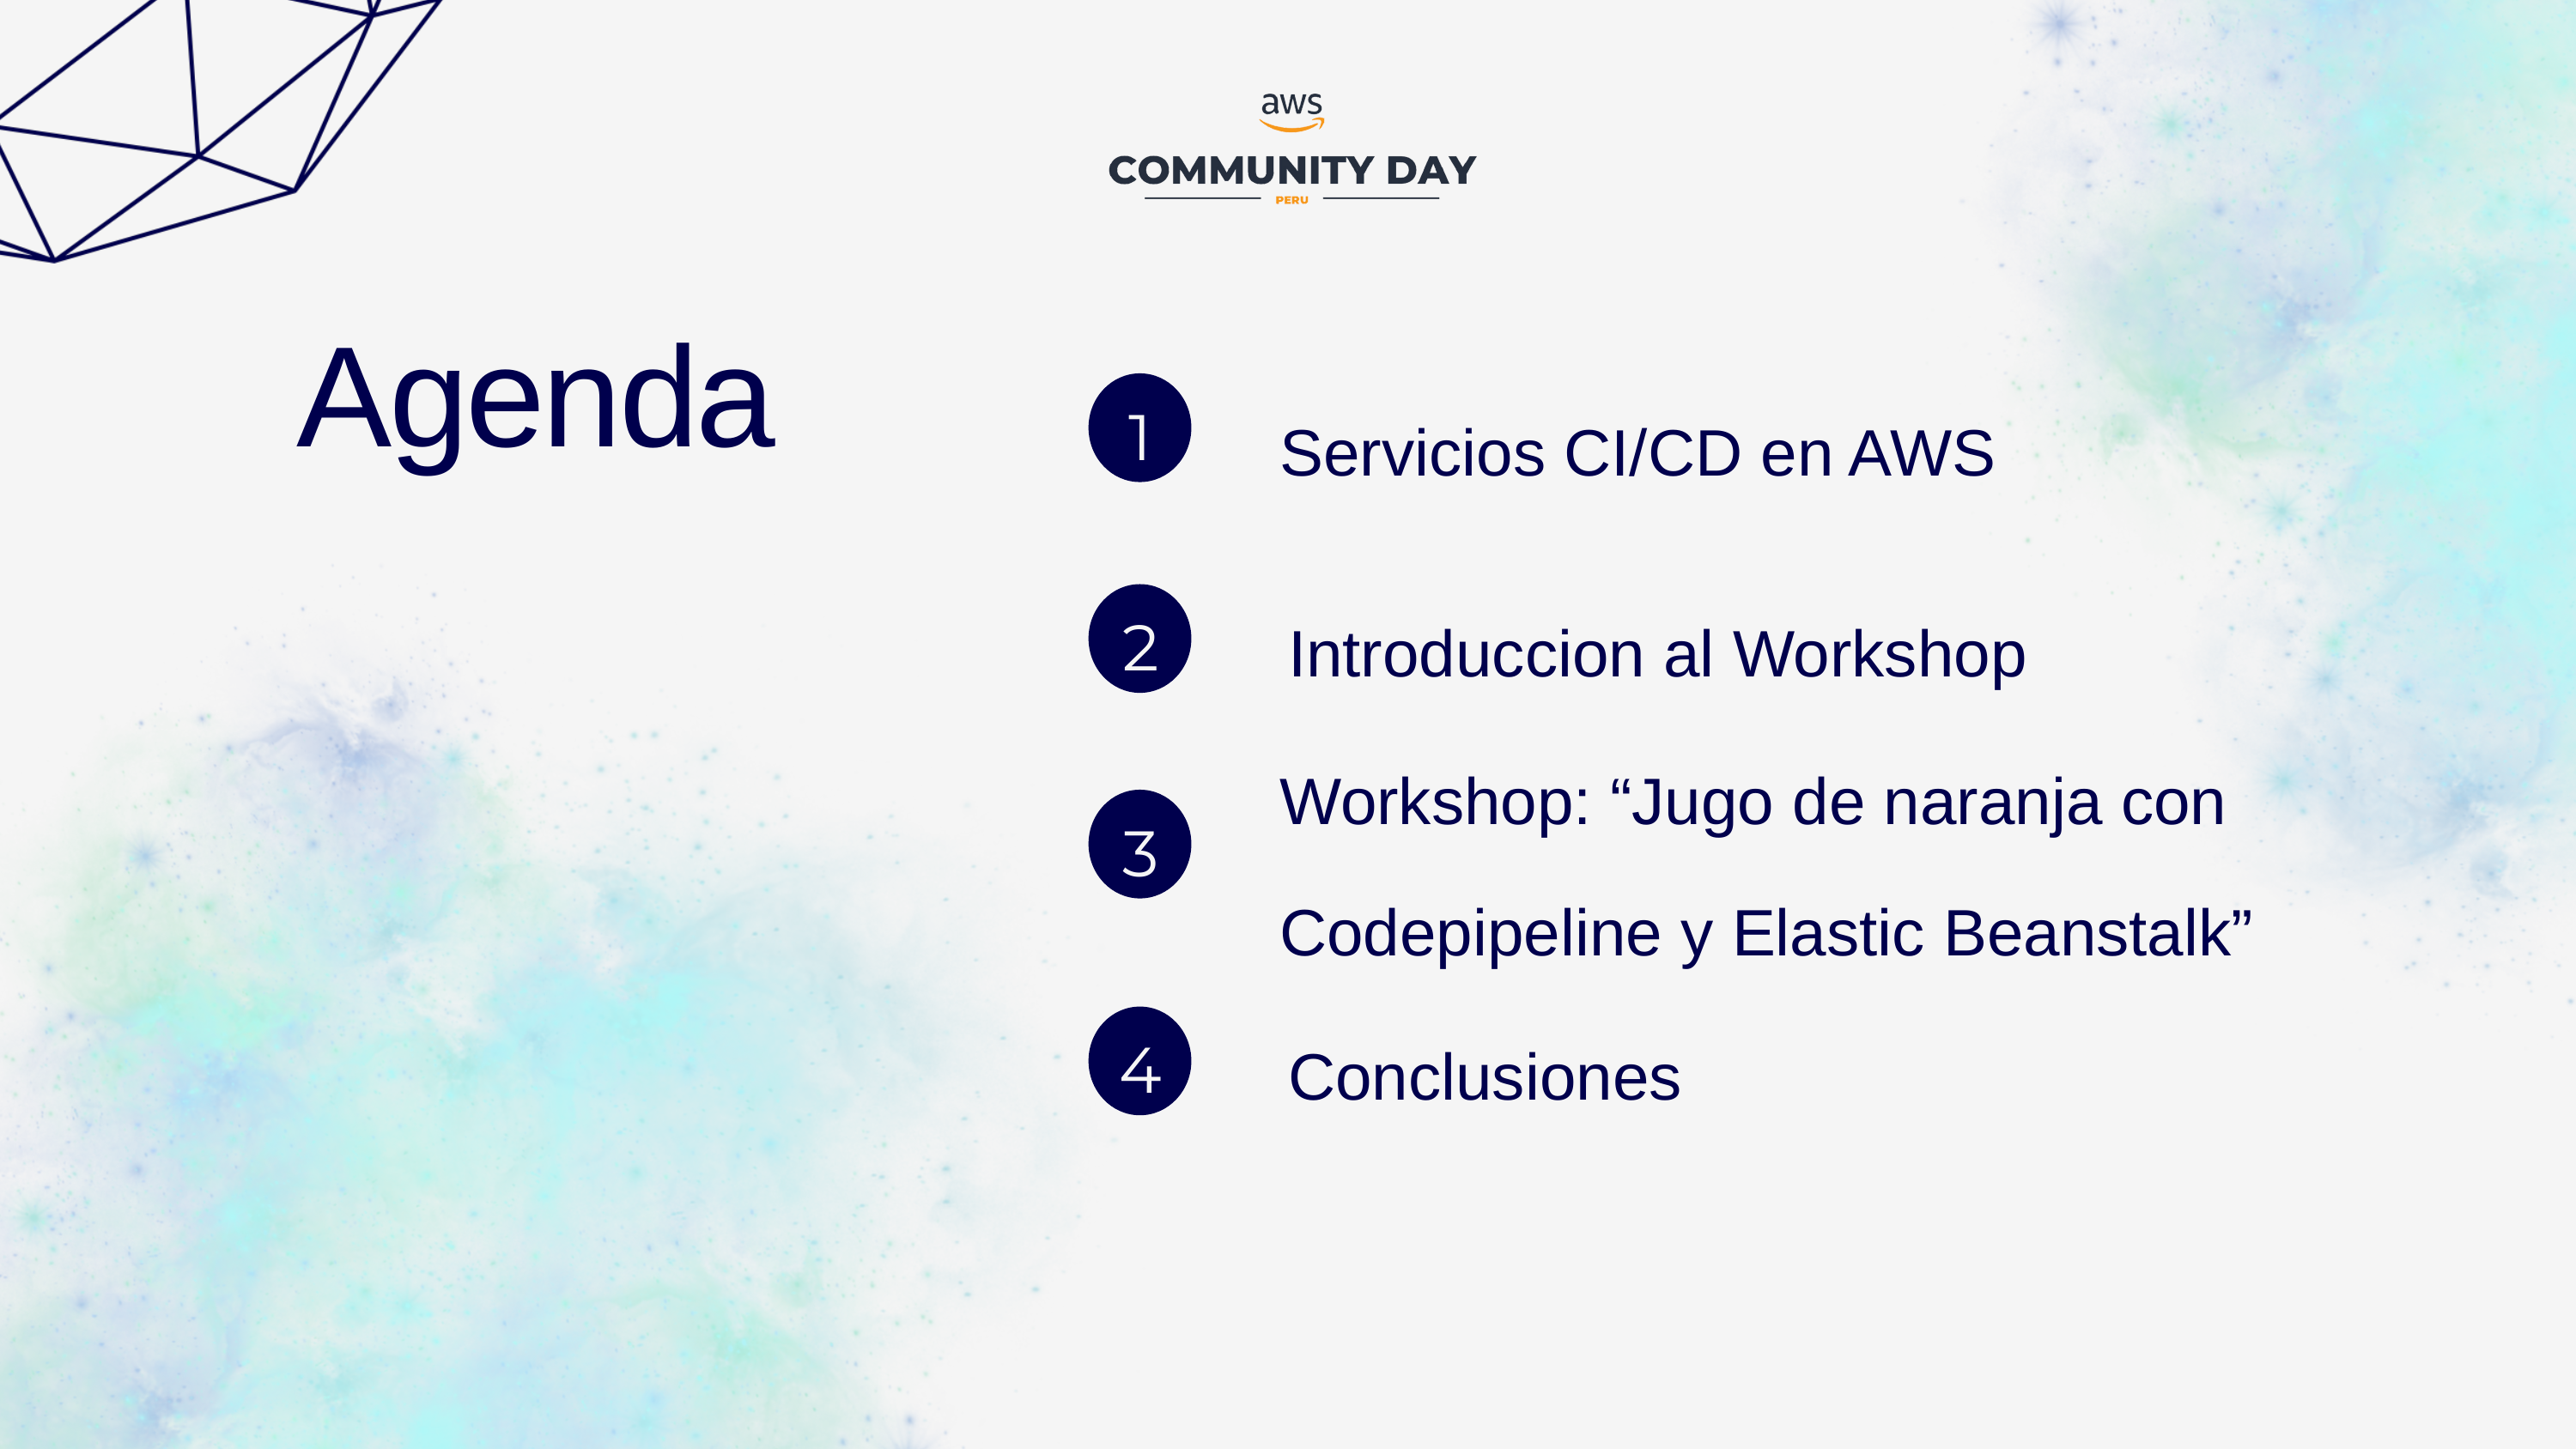

Agenda
Servicios CI/CD en AWS
1

Introduccion al Workshop
2

Workshop: “Jugo de naranja con Codepipeline y Elastic Beanstalk”
3

Conclusiones
4